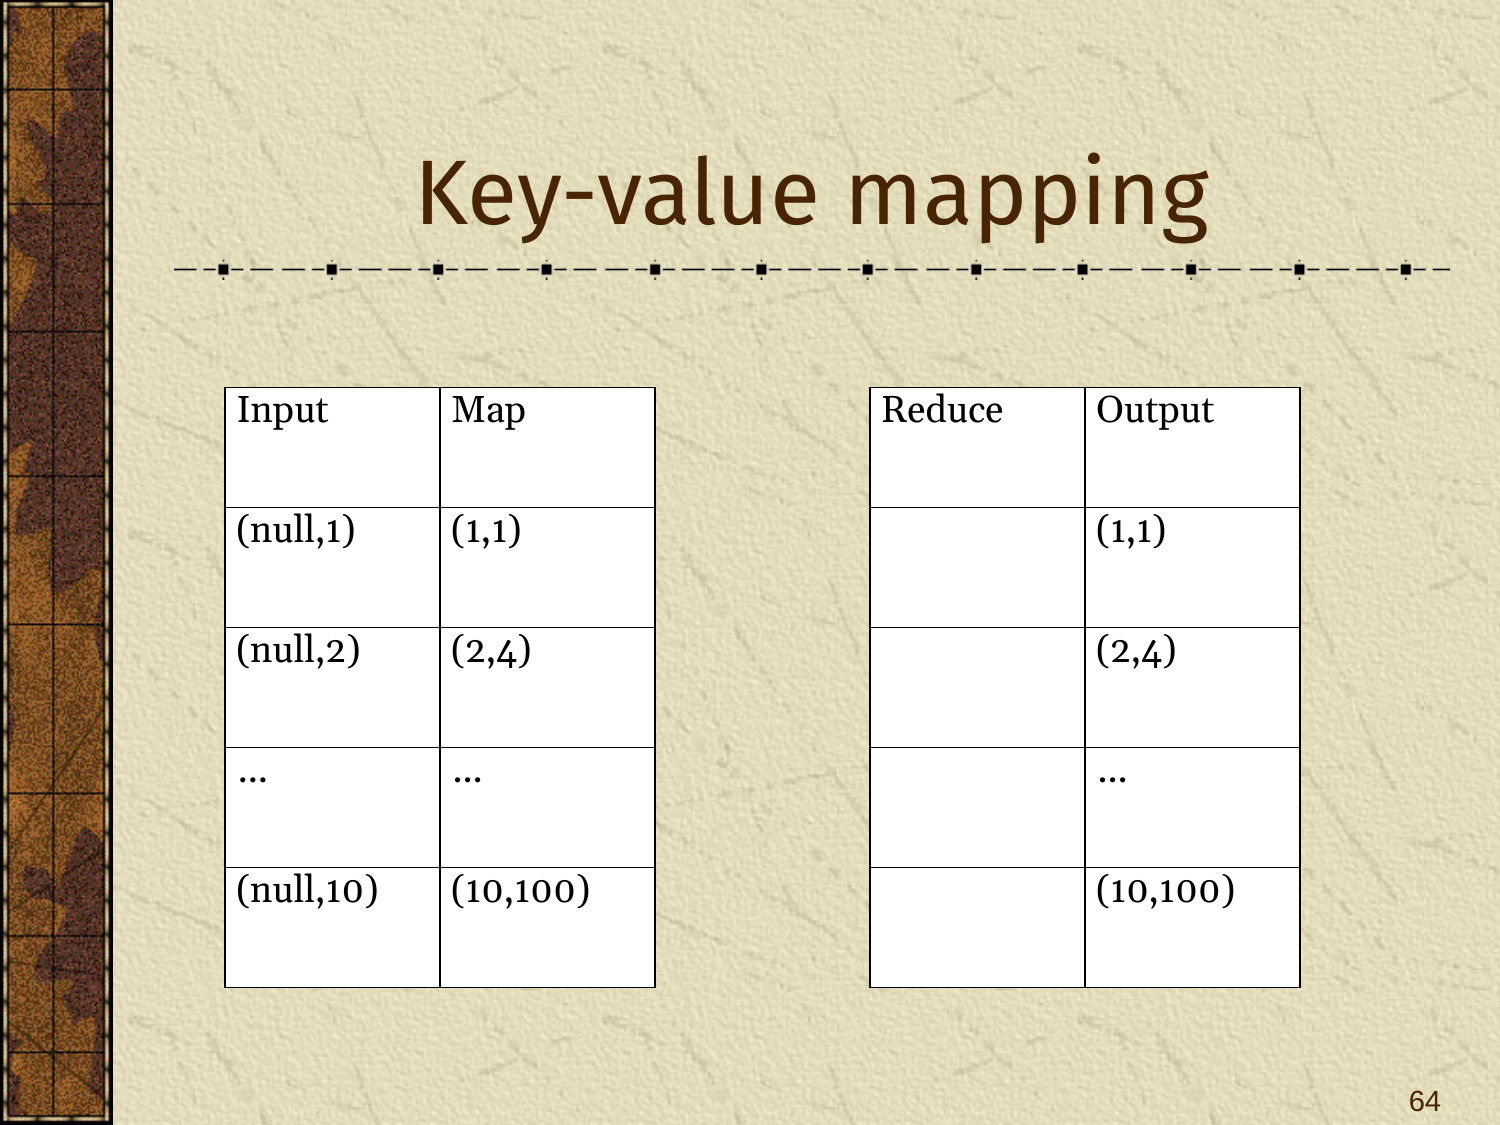

# Key-value mapping
| Input | Map |  | Reduce | Output |
| --- | --- | --- | --- | --- |
| (null,1) | (1,1) |  |  | (1,1) |
| (null,2) | (2,4) |  |  | (2,4) |
| … | … |  |  | … |
| (null,10) | (10,100) |  |  | (10,100) |
64